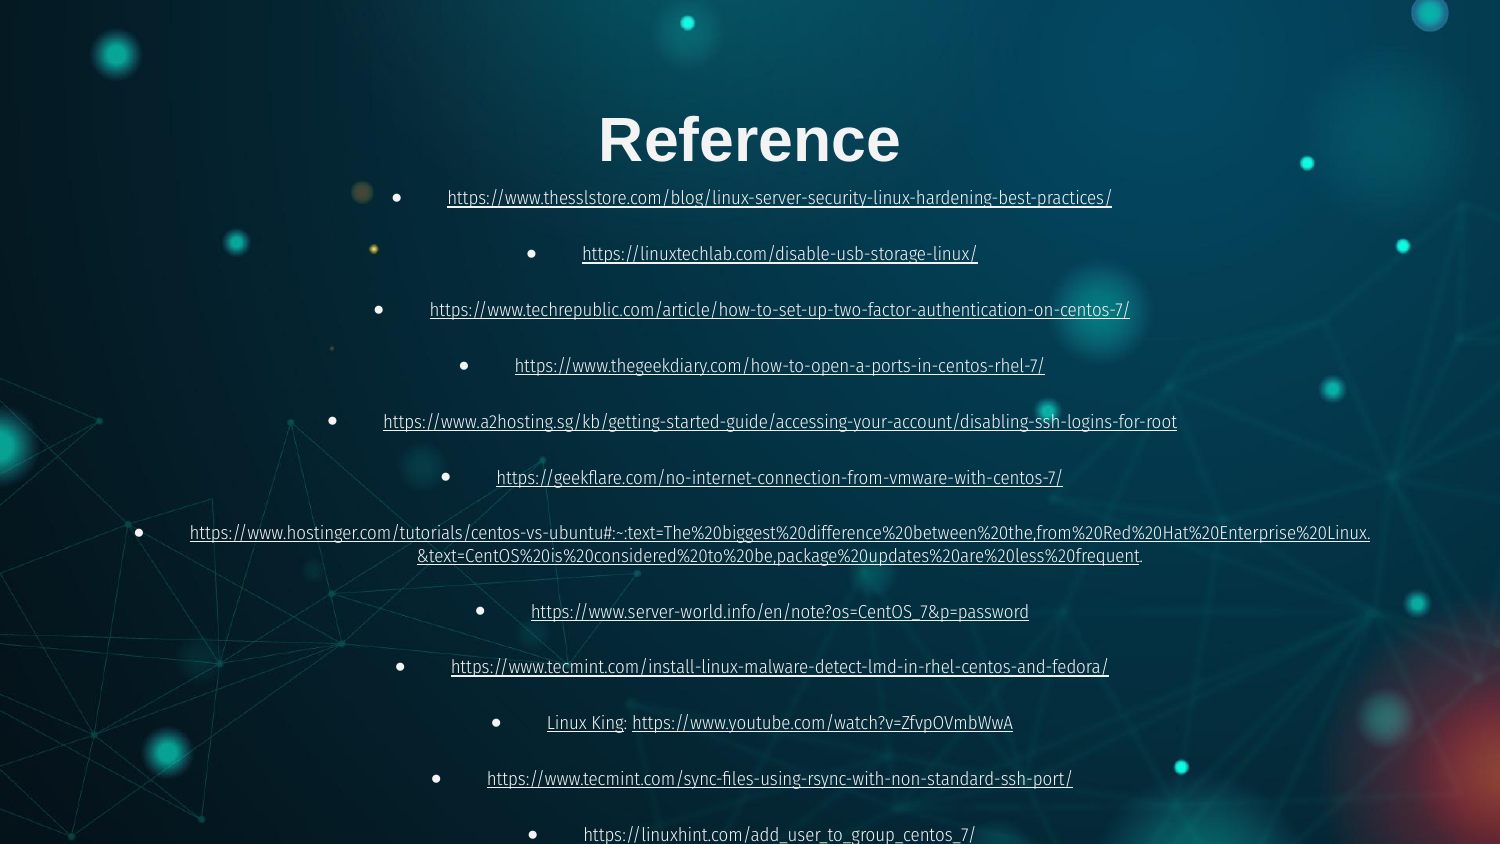

# Reference
https://www.thesslstore.com/blog/linux-server-security-linux-hardening-best-practices/
https://linuxtechlab.com/disable-usb-storage-linux/
https://www.techrepublic.com/article/how-to-set-up-two-factor-authentication-on-centos-7/
https://www.thegeekdiary.com/how-to-open-a-ports-in-centos-rhel-7/
https://www.a2hosting.sg/kb/getting-started-guide/accessing-your-account/disabling-ssh-logins-for-root
https://geekflare.com/no-internet-connection-from-vmware-with-centos-7/
https://www.hostinger.com/tutorials/centos-vs-ubuntu#:~:text=The%20biggest%20difference%20between%20the,from%20Red%20Hat%20Enterprise%20Linux.
&text=CentOS%20is%20considered%20to%20be,package%20updates%20are%20less%20frequent.
https://www.server-world.info/en/note?os=CentOS_7&p=password
https://www.tecmint.com/install-linux-malware-detect-lmd-in-rhel-centos-and-fedora/
Linux King: https://www.youtube.com/watch?v=ZfvpOVmbWwA
https://www.tecmint.com/sync-files-using-rsync-with-non-standard-ssh-port/
https://linuxhint.com/add_user_to_group_centos_7/